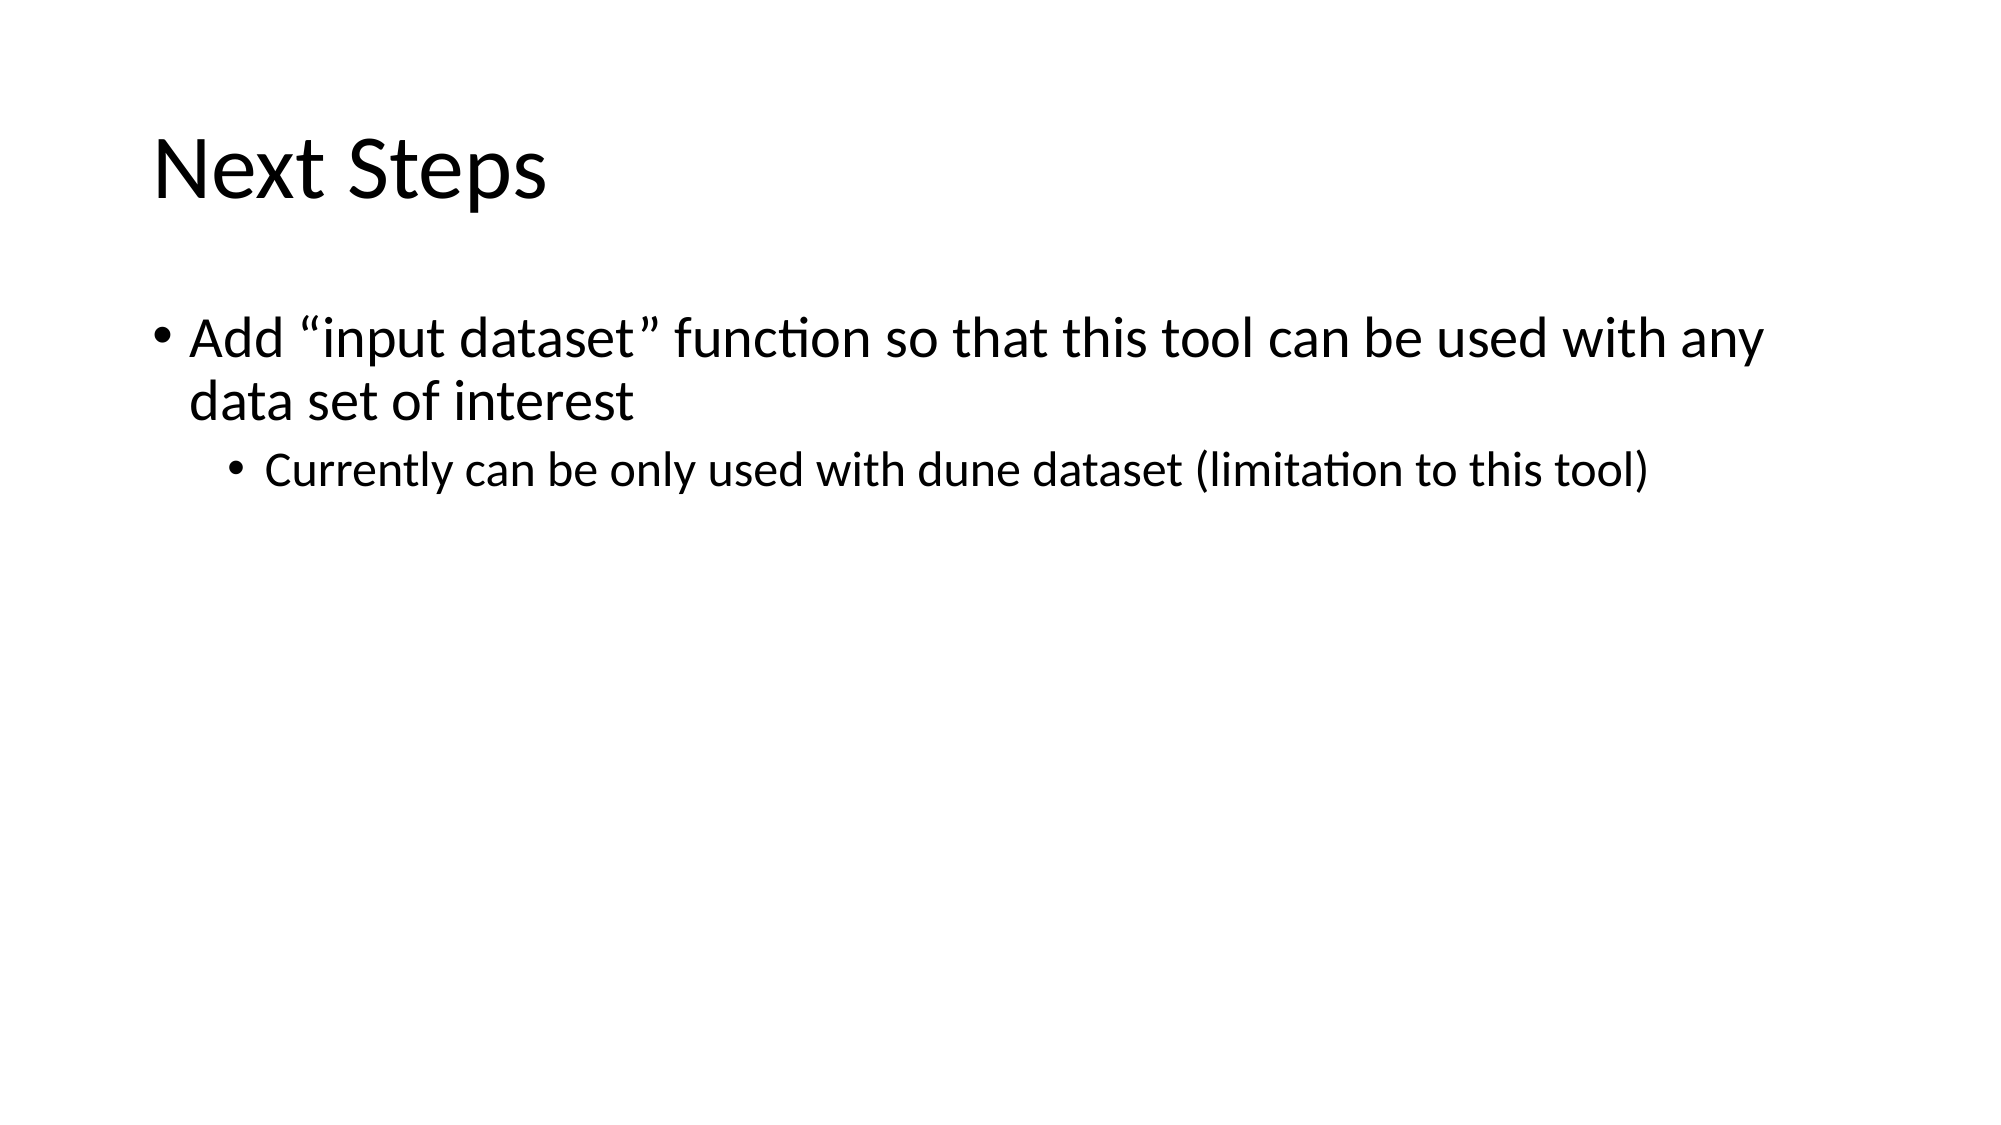

# Next Steps
Add “input dataset” function so that this tool can be used with any data set of interest
Currently can be only used with dune dataset (limitation to this tool)